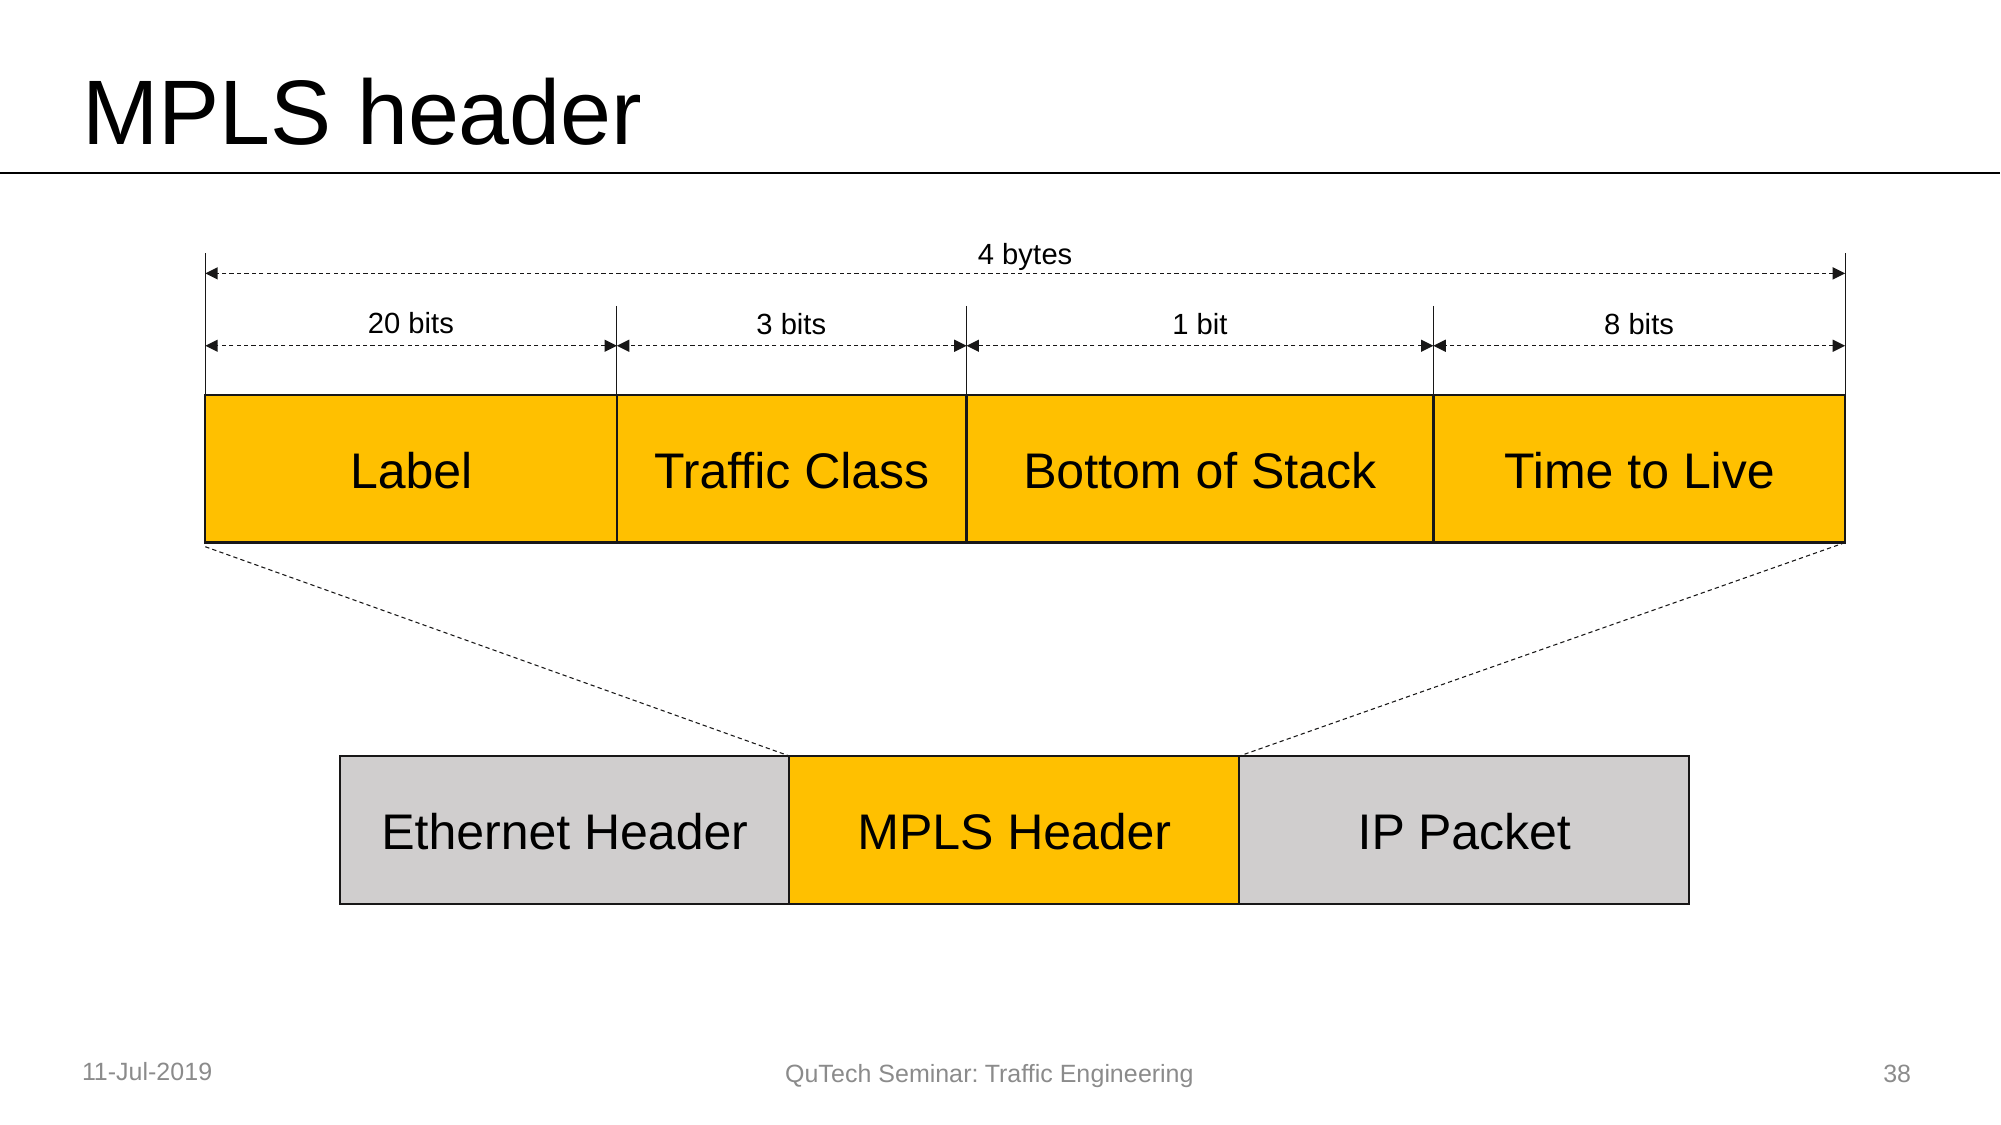

# MPLS header
4 bytes
20 bits
3 bits
1 bit
8 bits
Time to Live
Bottom of Stack
Traffic Class
Label
MPLS Header
IP Packet
Ethernet Header
11-Jul-2019
QuTech Seminar: Traffic Engineering
38